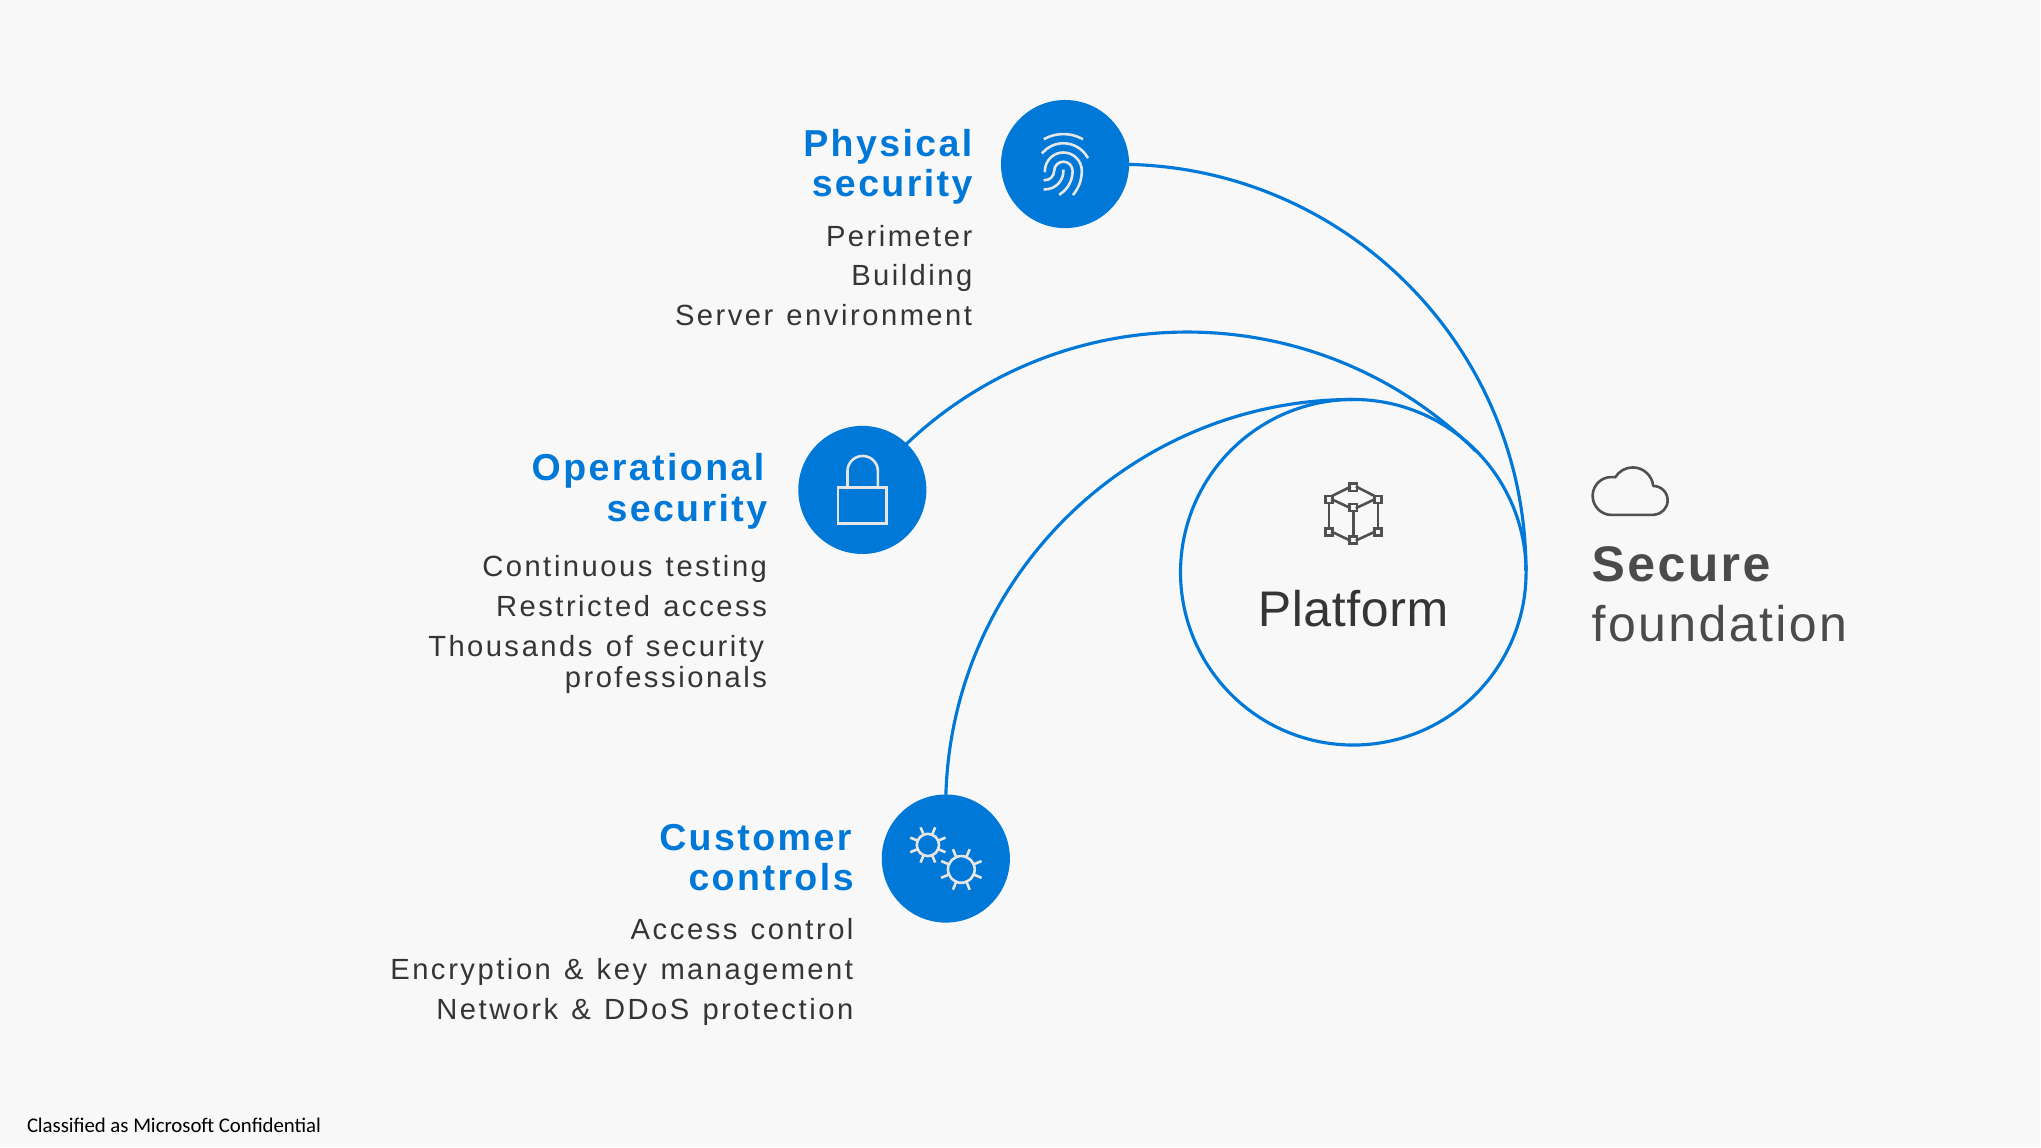

Physical
security

Perimeter
Building
Server environment

Operational security

Secure
foundation
Continuous testing
Restricted access
Thousands of security professionals
Intelligence
Platform
Partners

Customer controls
Access control
Encryption & key management
Network & DDoS protection